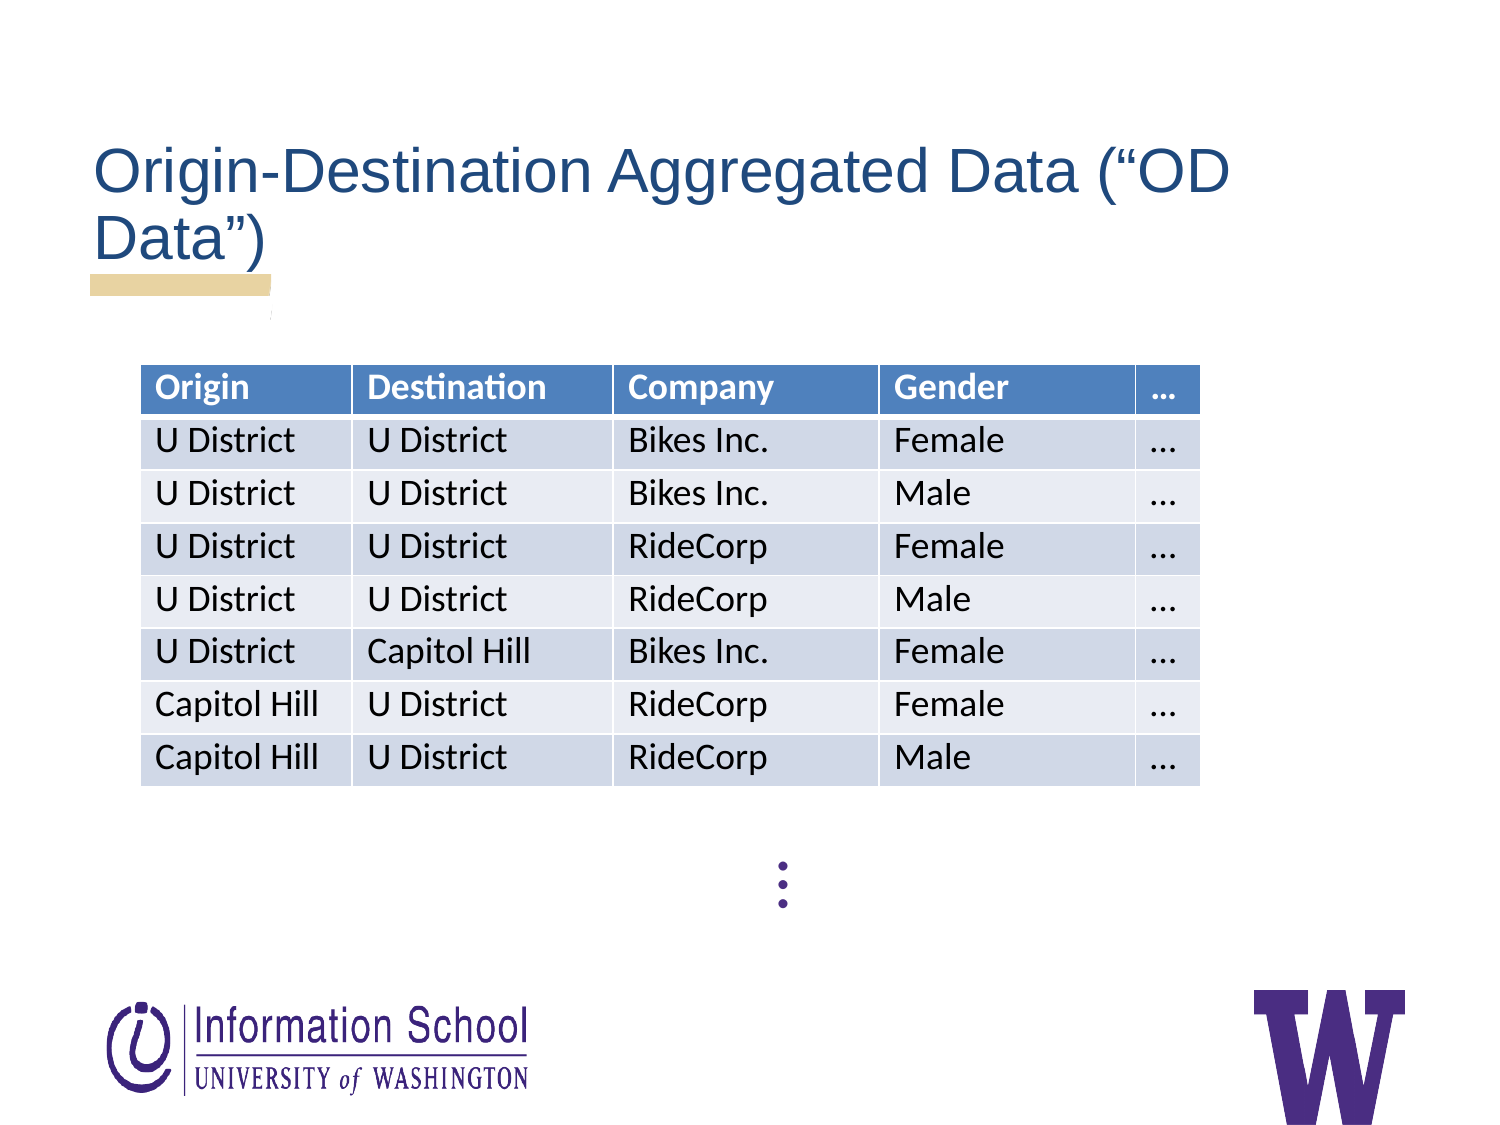

Origin-Destination Aggregated Data (“OD Data”)
| Origin | Destination | Company | Gender | … |
| --- | --- | --- | --- | --- |
| U District | U District | Bikes Inc. | Female | … |
| U District | U District | Bikes Inc. | Male | … |
| U District | U District | RideCorp | Female | … |
| U District | U District | RideCorp | Male | … |
| U District | Capitol Hill | Bikes Inc. | Female | … |
| Capitol Hill | U District | RideCorp | Female | … |
| Capitol Hill | U District | RideCorp | Male | … |

…